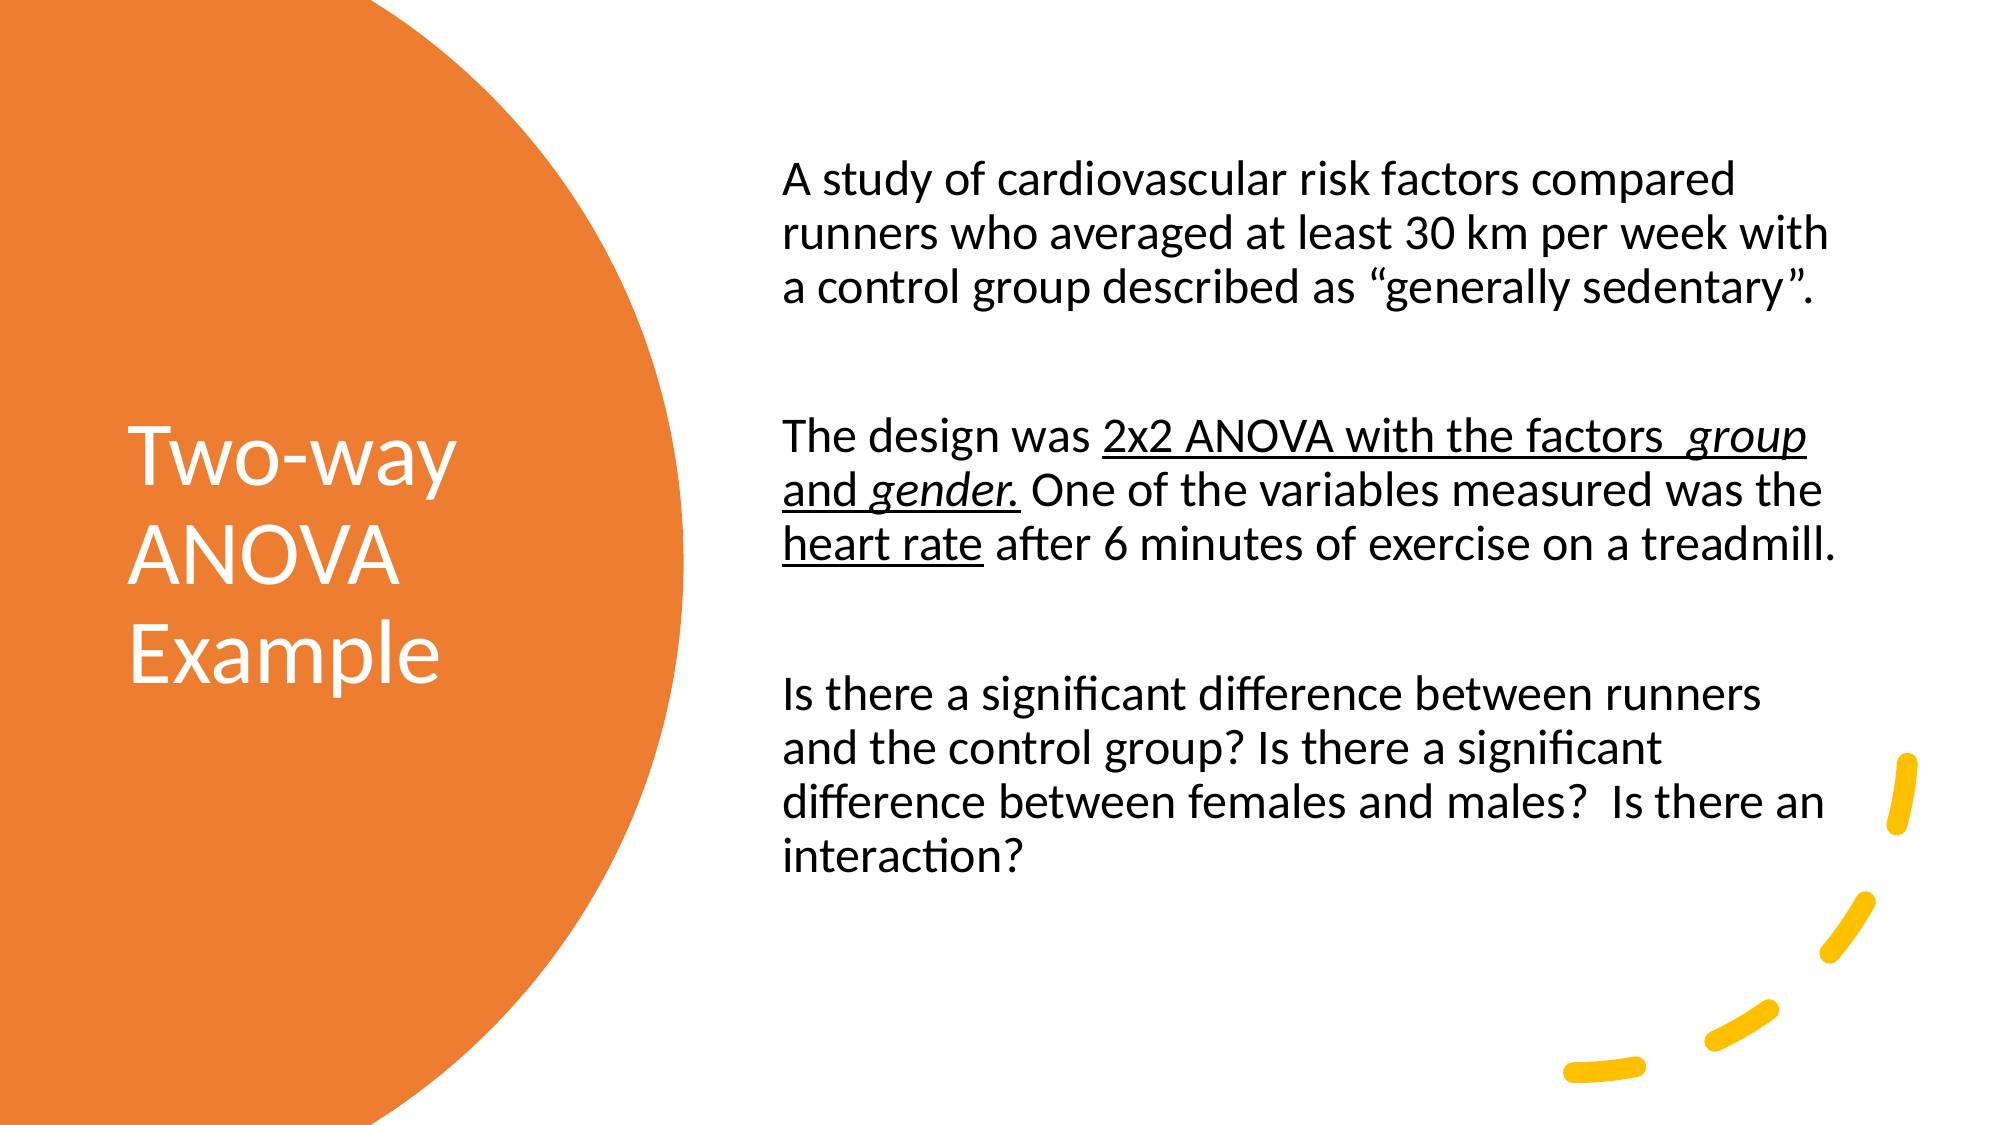

A study of cardiovascular risk factors compared runners who averaged at least 30 km per week with a control group described as “generally sedentary”.

	The design was 2x2 ANOVA with the factors  group and gender. One of the variables measured was the heart rate after 6 minutes of exercise on a treadmill.

	Is there a significant difference between runners and the control group? Is there a significant difference between females and males?  Is there an interaction?

# Two-way ANOVA Example